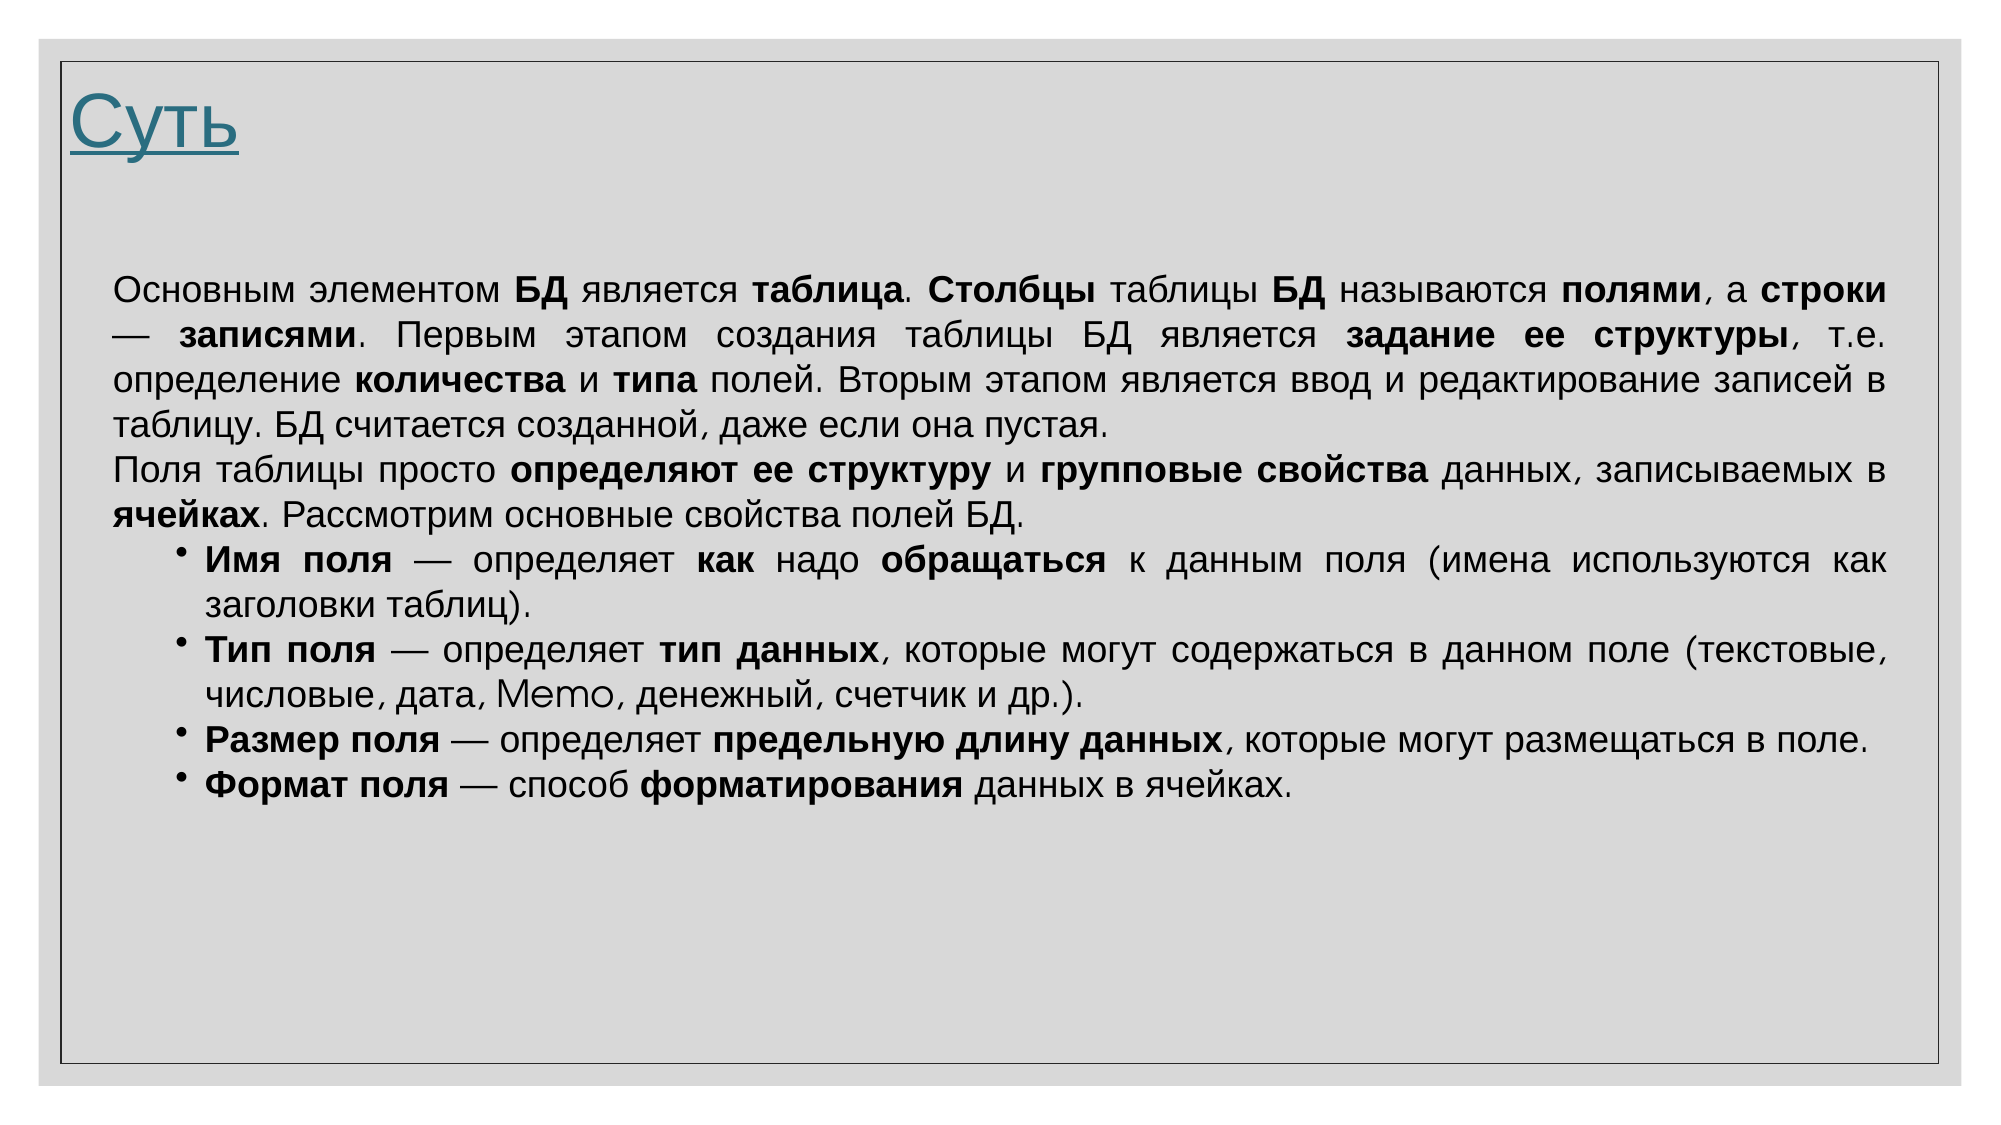

Суть
Основным элементом БД является таблица. Столбцы таблицы БД называются полями, а строки — записями. Первым этапом создания таблицы БД является задание ее структуры, т.е. определение количества и типа полей. Вторым этапом является ввод и редактирование записей в таблицу. БД считается созданной, даже если она пустая.
Поля таблицы просто определяют ее структуру и групповые свойства данных, записываемых в ячейках. Рассмотрим основные свойства полей БД.
Имя поля — определяет как надо обращаться к данным поля (имена используются как заголовки таблиц).
Тип поля — определяет тип данных, которые могут содержаться в данном поле (текстовые, числовые, дата, Memo, денежный, счетчик и др.).
Размер поля — определяет предельную длину данных, которые могут размещаться в поле.
Формат поля — способ форматирования данных в ячейках.